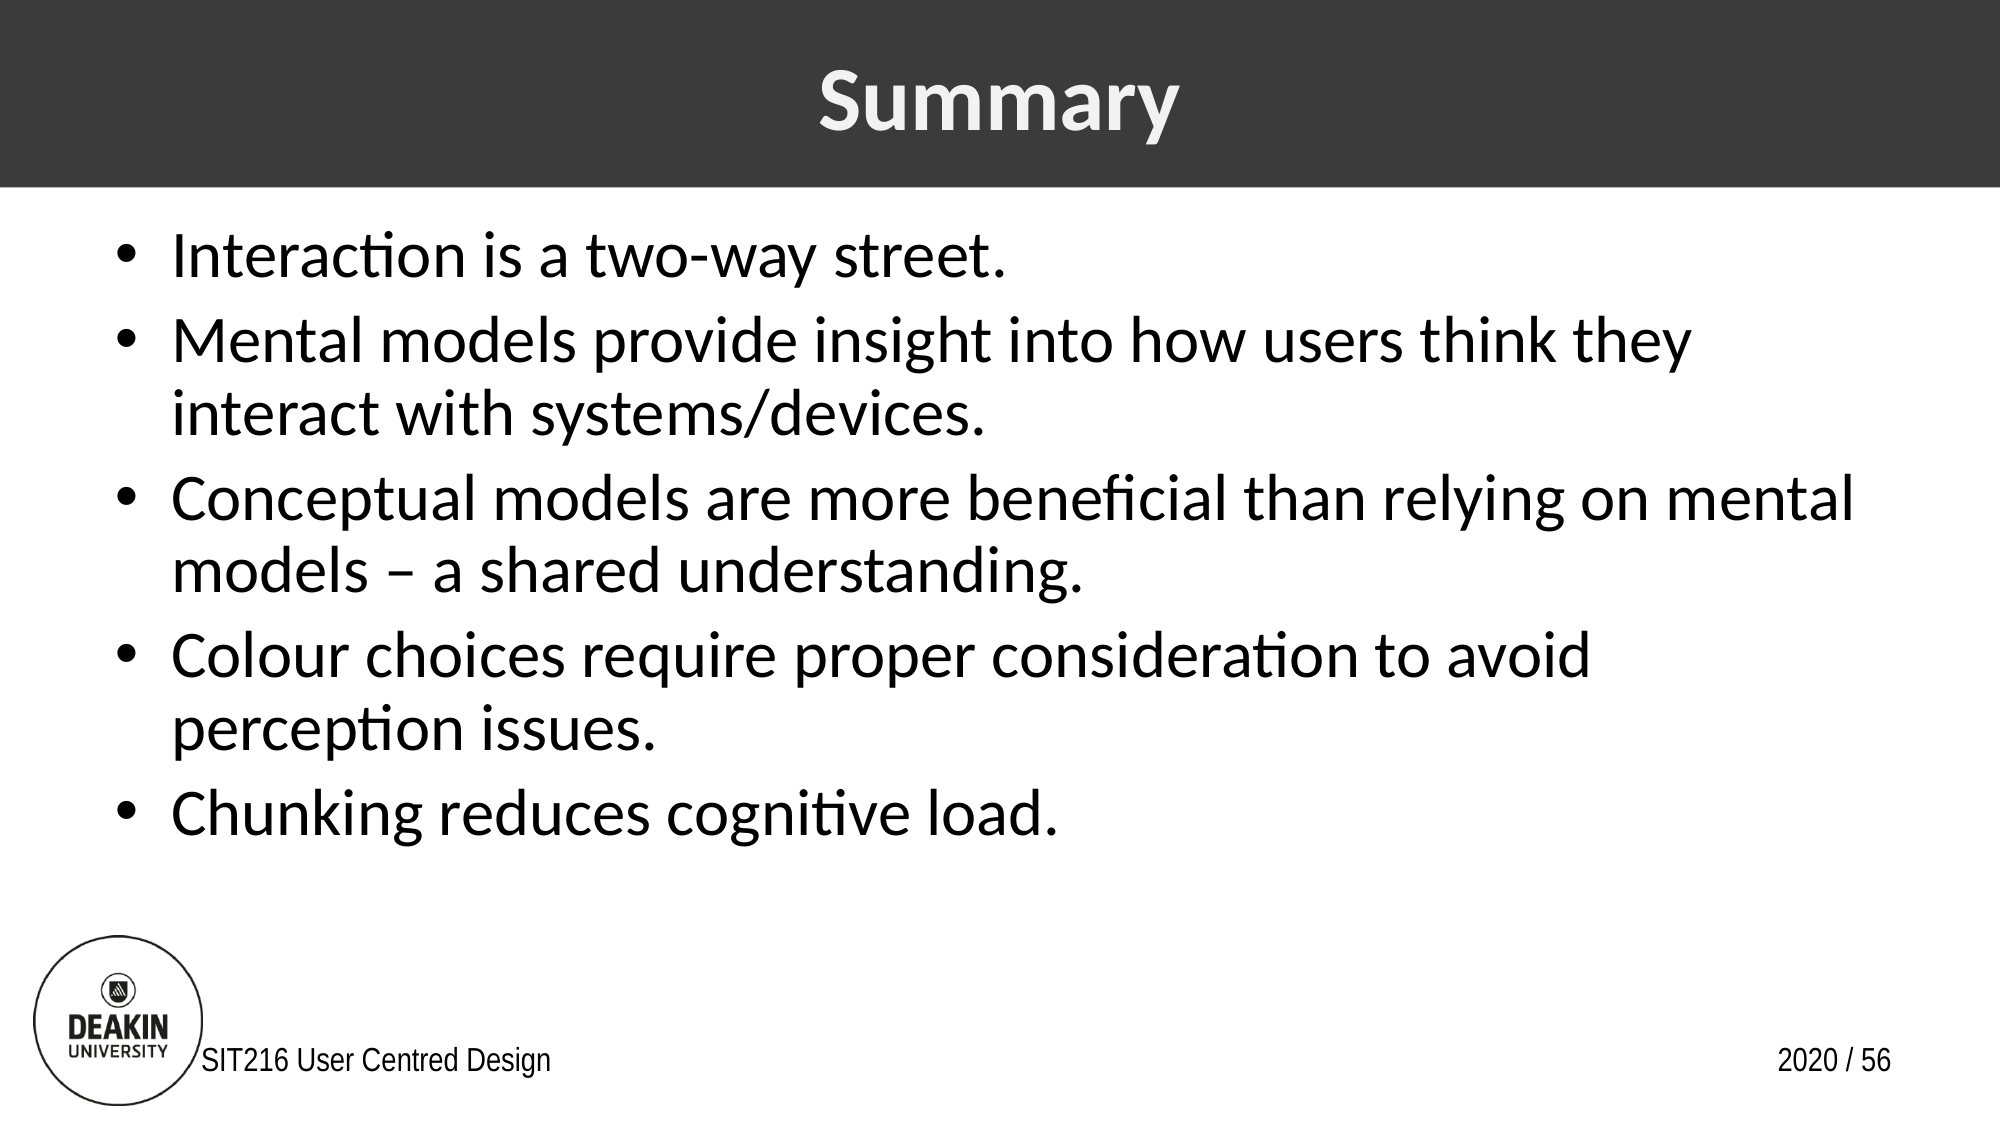

# Summary
Interaction is a two-way street.
Mental models provide insight into how users think they interact with systems/devices.
Conceptual models are more beneficial than relying on mental models – a shared understanding.
Colour choices require proper consideration to avoid perception issues.
Chunking reduces cognitive load.